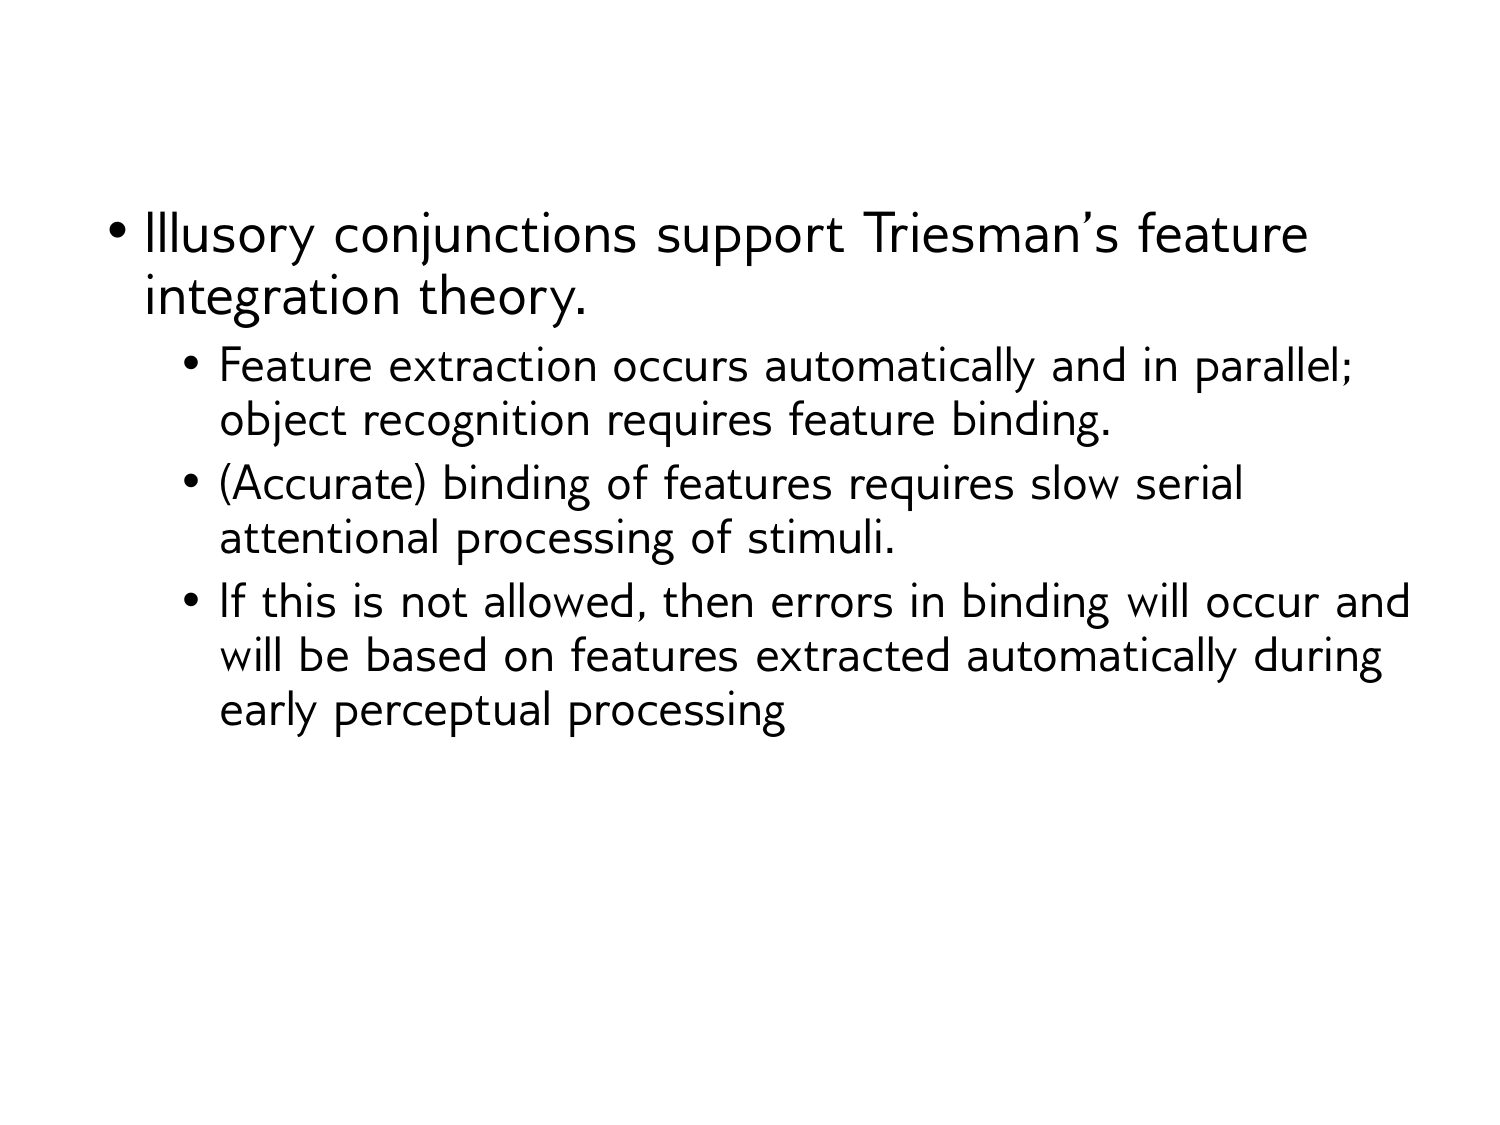

Illusory conjunctions support Triesman’s feature integration theory.
Feature extraction occurs automatically and in parallel; object recognition requires feature binding.
(Accurate) binding of features requires slow serial attentional processing of stimuli.
If this is not allowed, then errors in binding will occur and will be based on features extracted automatically during early perceptual processing